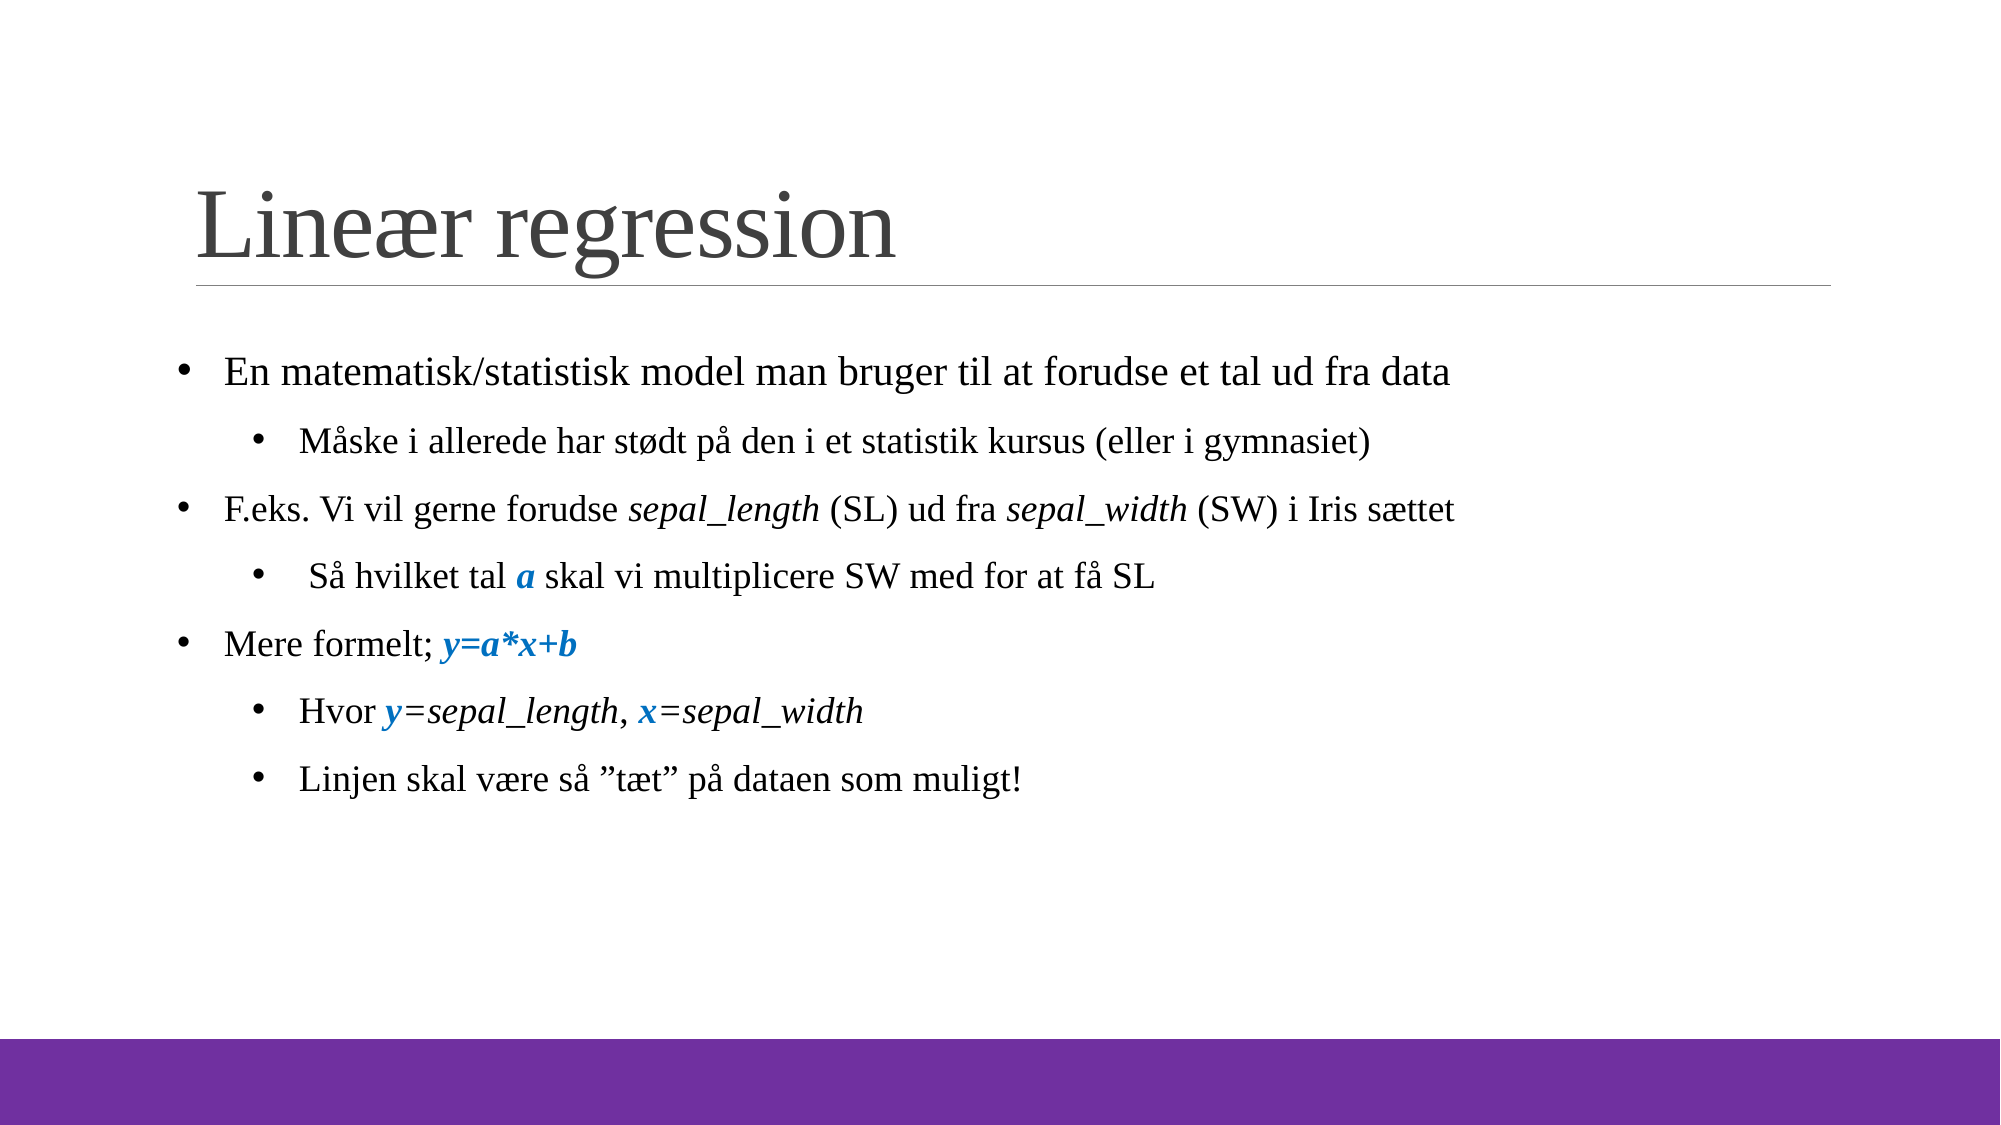

# Lineær regression
En matematisk/statistisk model man bruger til at forudse et tal ud fra data
Måske i allerede har stødt på den i et statistik kursus (eller i gymnasiet)
F.eks. Vi vil gerne forudse sepal_length (SL) ud fra sepal_width (SW) i Iris sættet
 Så hvilket tal a skal vi multiplicere SW med for at få SL
Mere formelt; y=a*x+b
Hvor y=sepal_length, x=sepal_width
Linjen skal være så ”tæt” på dataen som muligt!